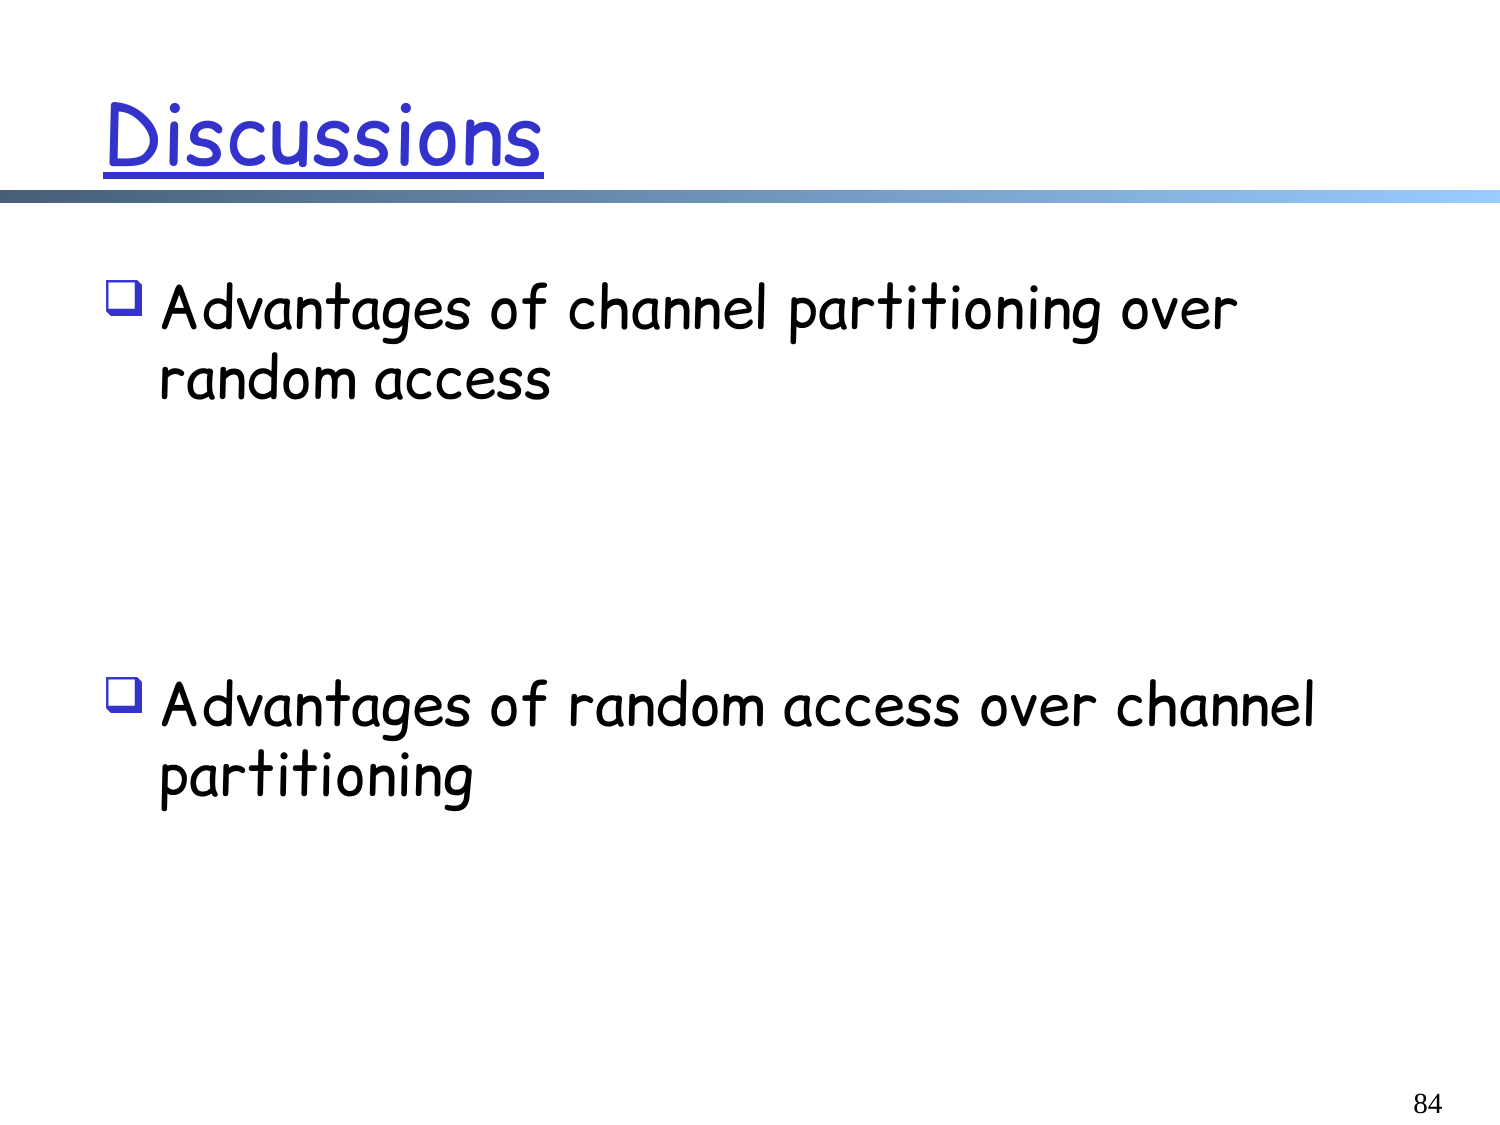

# Discussions
Advantages of channel partitioning over random access

Advantages of random access over channel partitioning
84